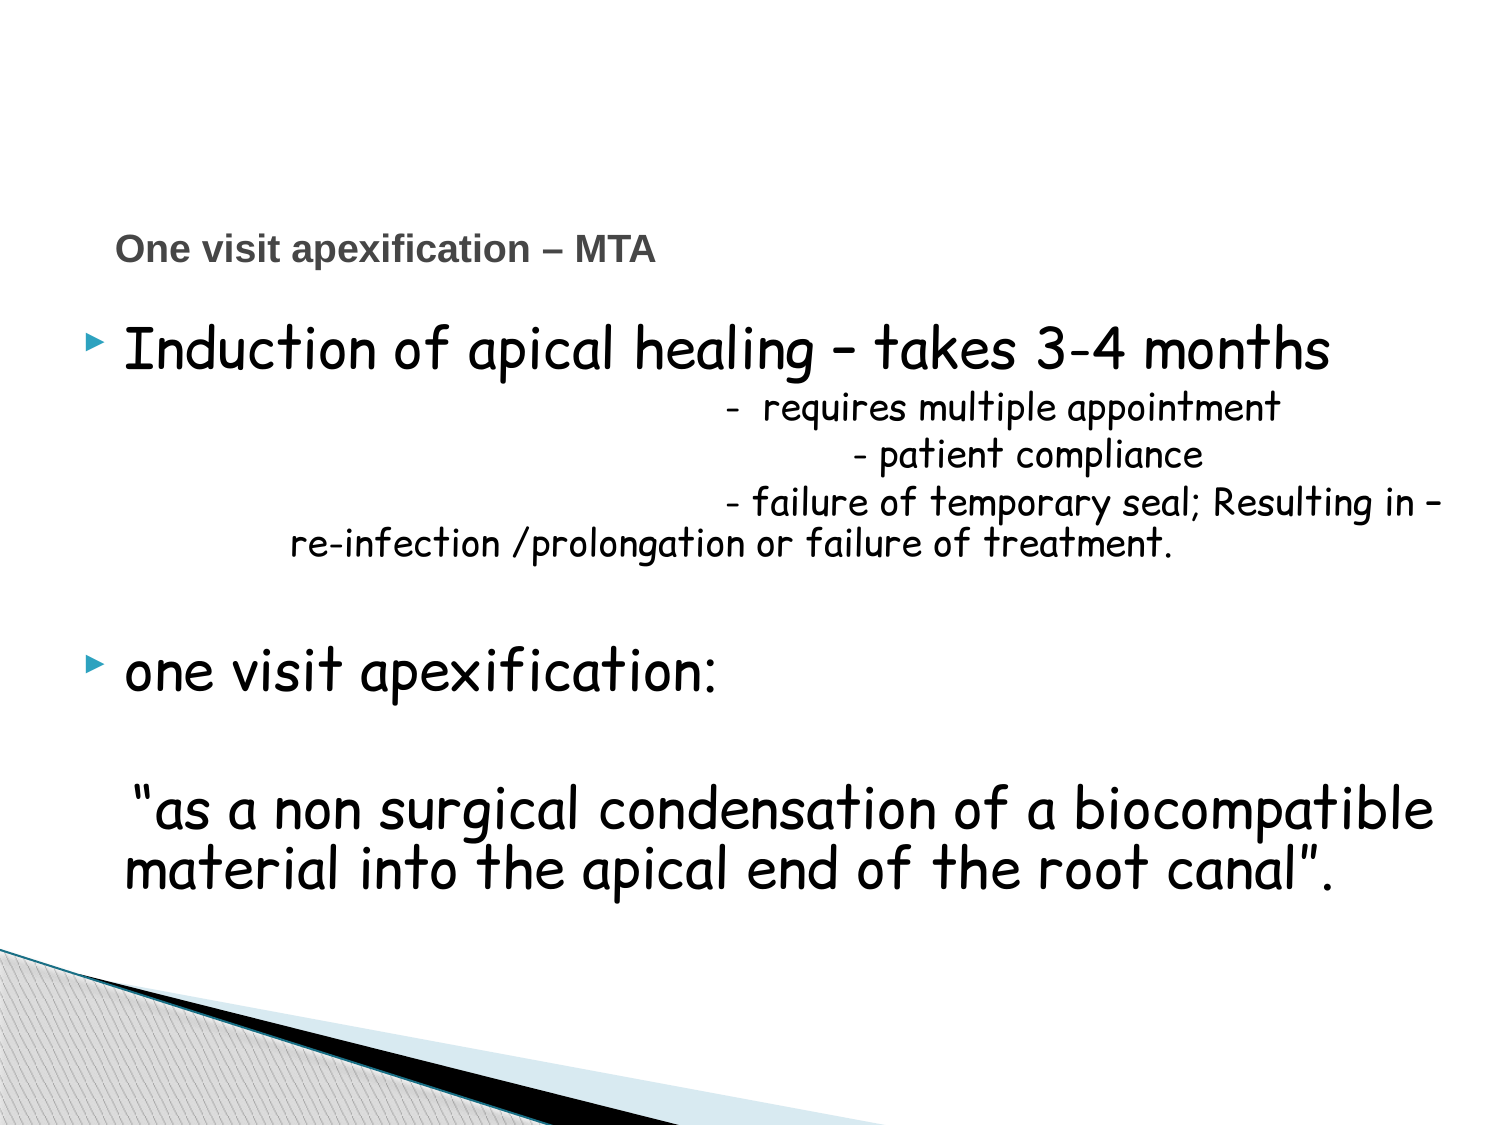

# One visit apexification – MTA
Induction of apical healing – takes 3-4 months
                                          -  requires multiple appointment
  				          - patient compliance
                                          - failure of temporary seal; Resulting in – re-infection /prolongation or failure of treatment.

one visit apexification:

   “as a non surgical condensation of a biocompatible material into the apical end of the root canal”.